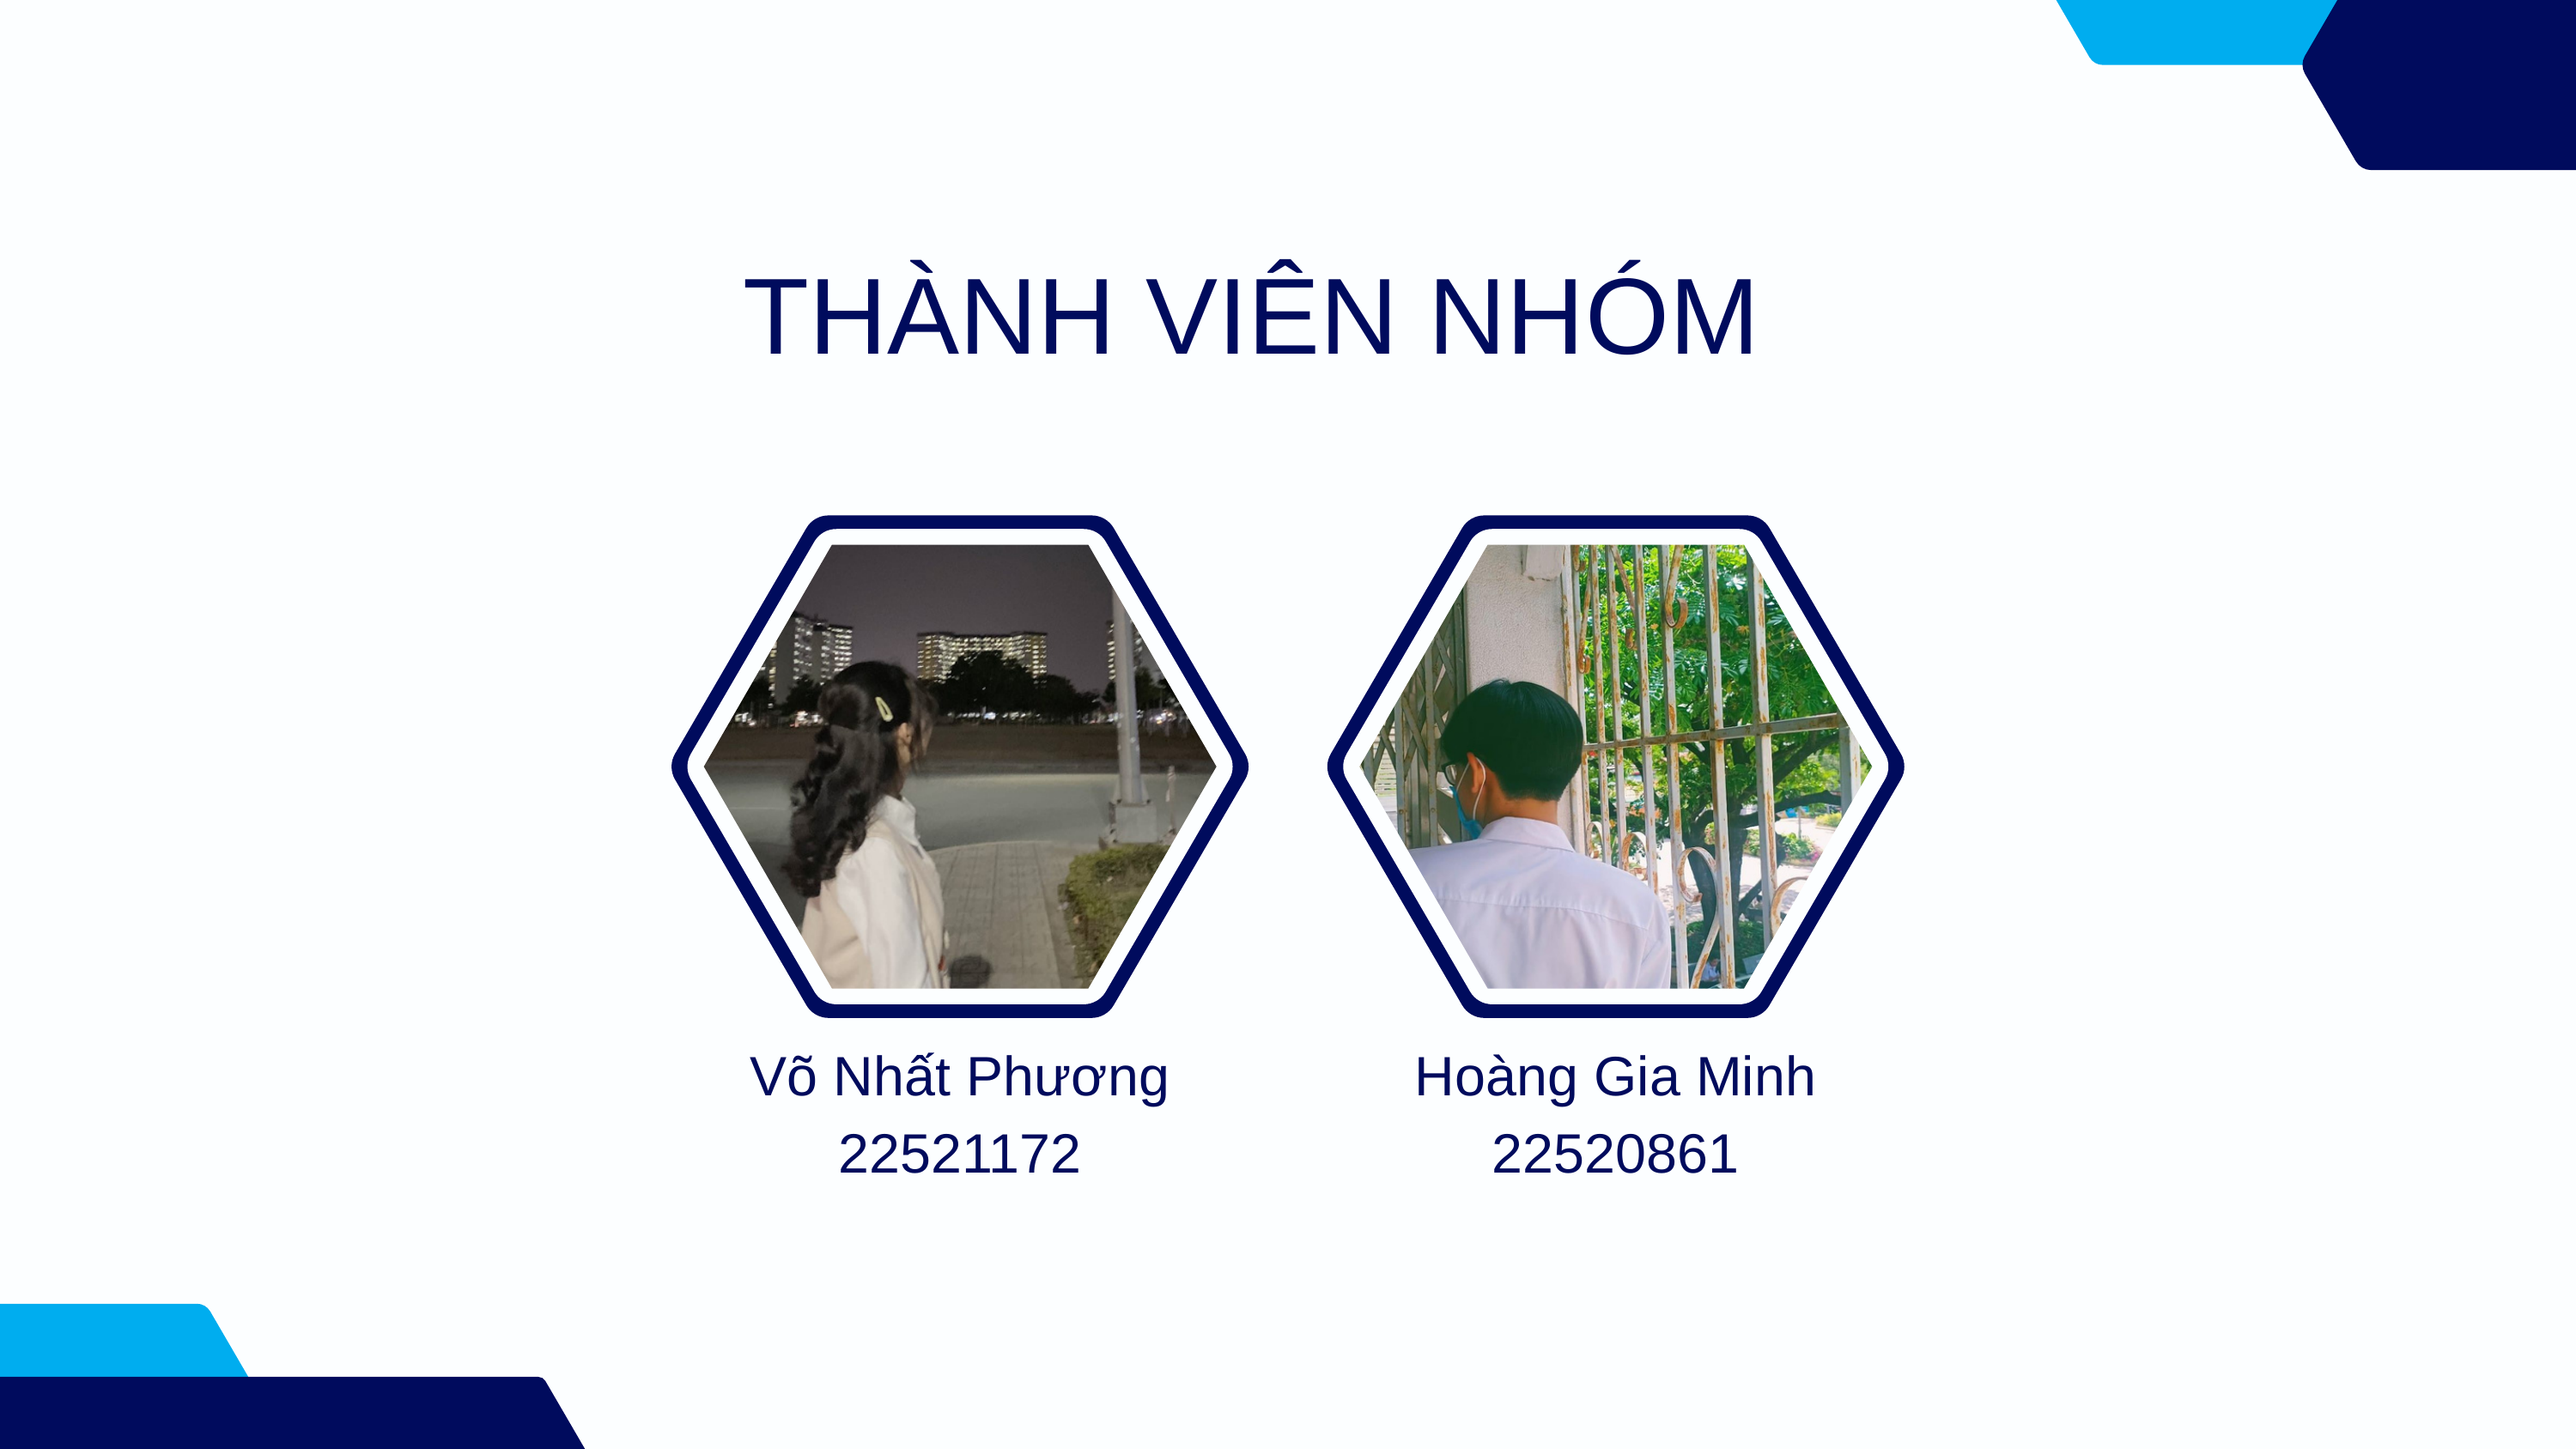

THÀNH VIÊN NHÓM

Võ Nhất Phương
22521172
Hoàng Gia Minh
22520861